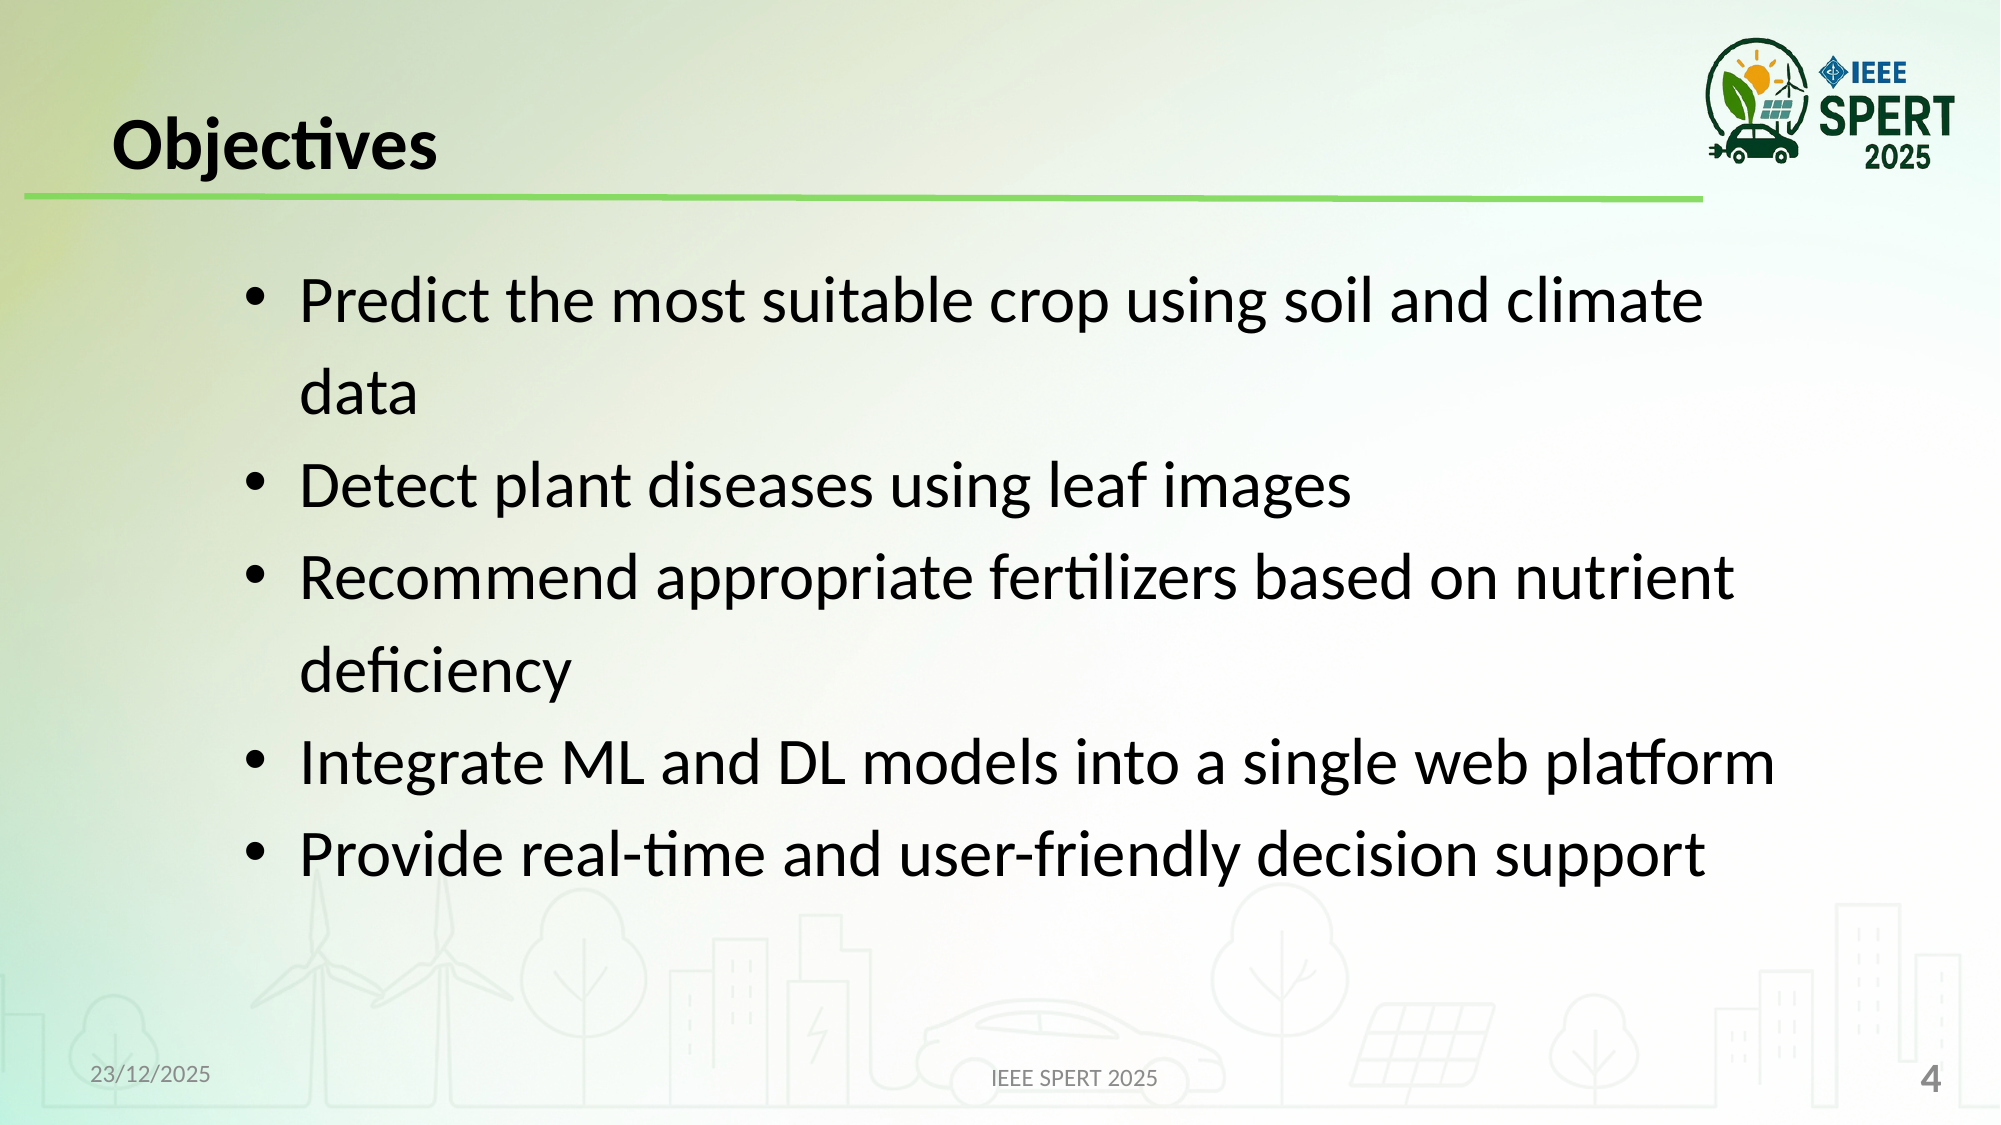

Objectives

Predict the most suitable crop using soil and climate data
Detect plant diseases using leaf images
Recommend appropriate fertilizers based on nutrient deficiency
Integrate ML and DL models into a single web platform
Provide real-time and user-friendly decision support

23/12/2025
4
IEEE SPERT 2025